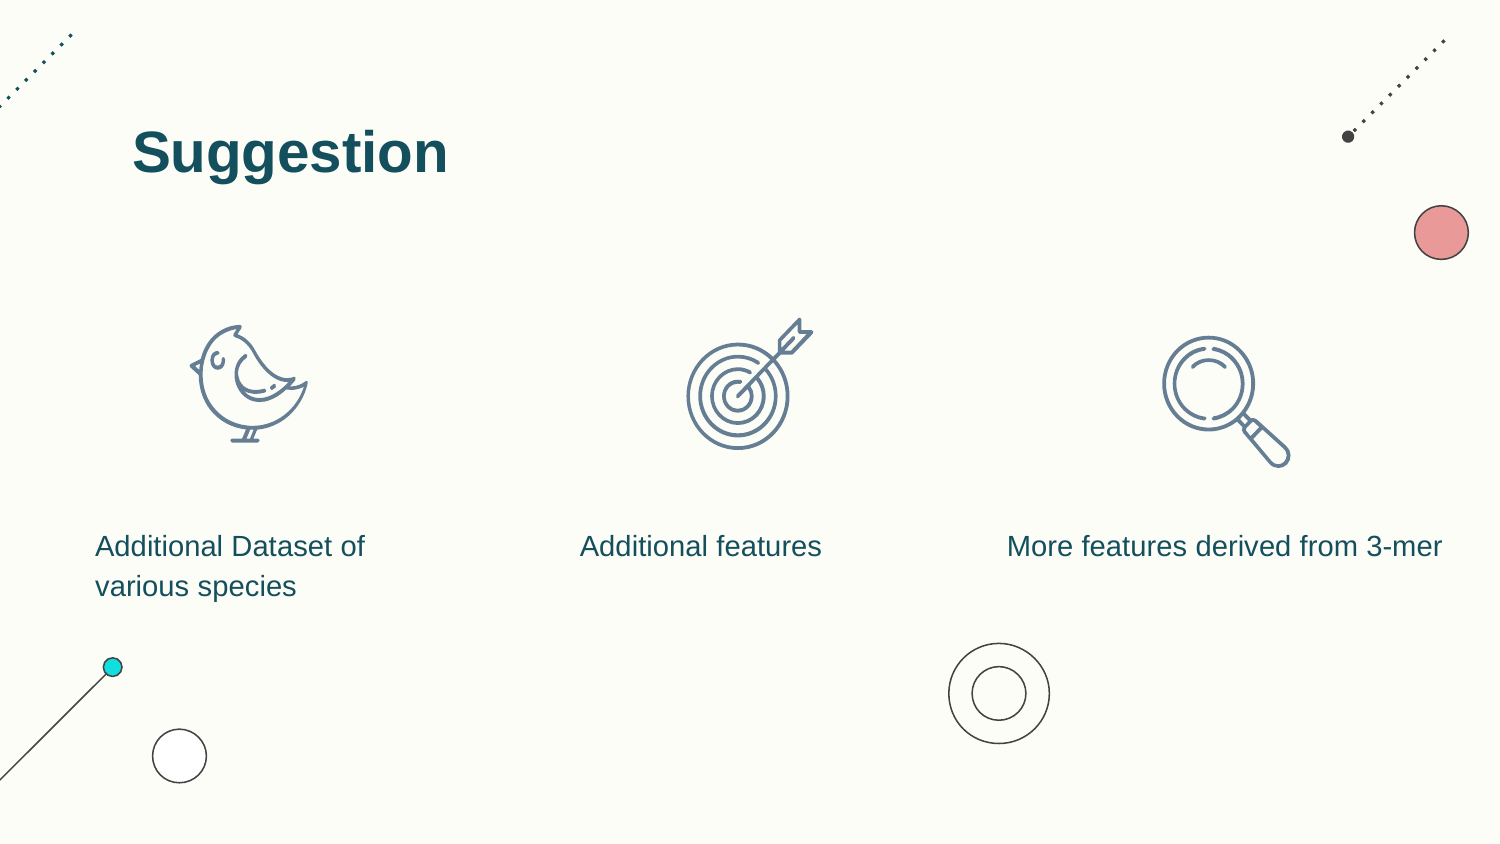

# Suggestion

More features derived from 3-mer
Additional Dataset of various species
Additional features